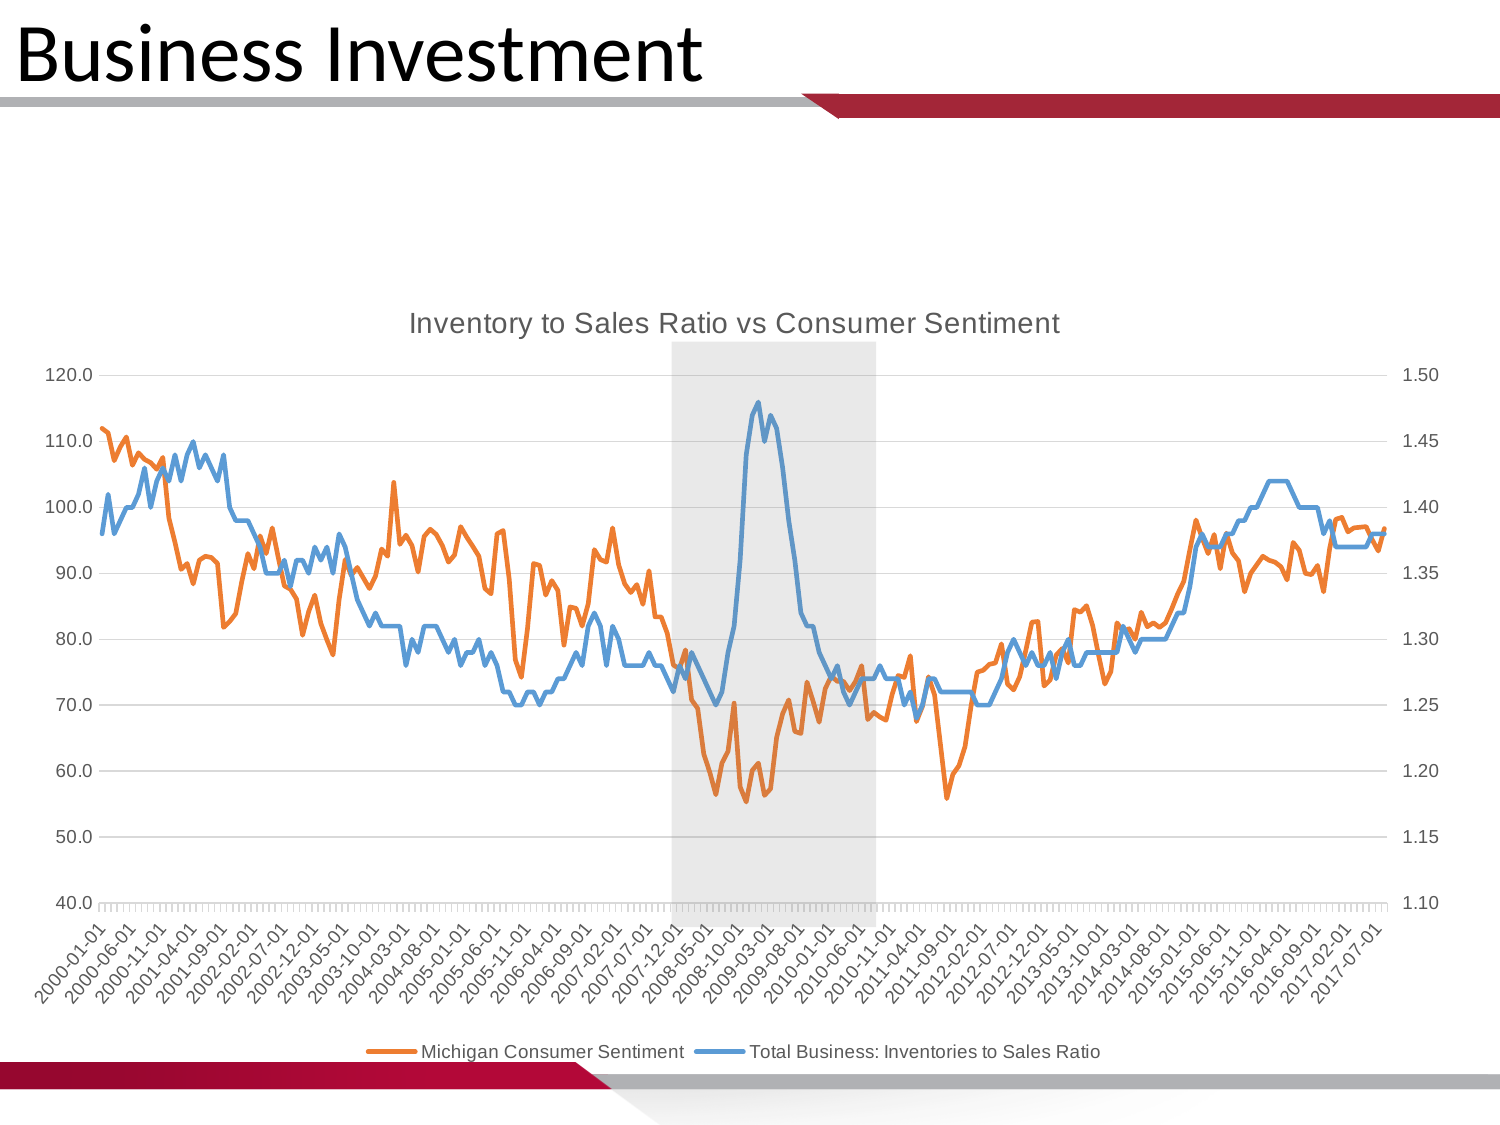

Business Investment

### Chart: Inventory to Sales Ratio vs Consumer Sentiment

| Category | Michigan Consumer Sentiment | Total Business: Inventories to Sales Ratio |
|---|---|---|
| 36526 | 112.0 | 1.38 |
| 36557 | 111.3 | 1.41 |
| 36586 | 107.1 | 1.38 |
| 36617 | 109.2 | 1.39 |
| 36647 | 110.7 | 1.4 |
| 36678 | 106.4 | 1.4 |
| 36708 | 108.3 | 1.41 |
| 36739 | 107.3 | 1.43 |
| 36770 | 106.8 | 1.4 |
| 36800 | 105.8 | 1.42 |
| 36831 | 107.6 | 1.43 |
| 36861 | 98.4 | 1.42 |
| 36892 | 94.7 | 1.44 |
| 36923 | 90.6 | 1.42 |
| 36951 | 91.5 | 1.44 |
| 36982 | 88.4 | 1.45 |
| 37012 | 92.0 | 1.43 |
| 37043 | 92.6 | 1.44 |
| 37073 | 92.4 | 1.43 |
| 37104 | 91.5 | 1.42 |
| 37135 | 81.8 | 1.44 |
| 37165 | 82.7 | 1.4 |
| 37196 | 83.9 | 1.39 |
| 37226 | 88.8 | 1.39 |
| 37257 | 93.0 | 1.39 |
| 37288 | 90.7 | 1.38 |
| 37316 | 95.7 | 1.37 |
| 37347 | 93.0 | 1.35 |
| 37377 | 96.9 | 1.35 |
| 37408 | 92.4 | 1.35 |
| 37438 | 88.1 | 1.36 |
| 37469 | 87.6 | 1.34 |
| 37500 | 86.1 | 1.36 |
| 37530 | 80.6 | 1.36 |
| 37561 | 84.2 | 1.35 |
| 37591 | 86.7 | 1.37 |
| 37622 | 82.4 | 1.36 |
| 37653 | 79.9 | 1.37 |
| 37681 | 77.6 | 1.35 |
| 37712 | 86.0 | 1.38 |
| 37742 | 92.1 | 1.37 |
| 37773 | 89.7 | 1.35 |
| 37803 | 90.9 | 1.33 |
| 37834 | 89.3 | 1.32 |
| 37865 | 87.7 | 1.31 |
| 37895 | 89.6 | 1.32 |
| 37926 | 93.7 | 1.31 |
| 37956 | 92.6 | 1.31 |
| 37987 | 103.8 | 1.31 |
| 38018 | 94.4 | 1.31 |
| 38047 | 95.8 | 1.28 |
| 38078 | 94.2 | 1.3 |
| 38108 | 90.2 | 1.29 |
| 38139 | 95.6 | 1.31 |
| 38169 | 96.7 | 1.31 |
| 38200 | 95.9 | 1.31 |
| 38231 | 94.2 | 1.3 |
| 38261 | 91.7 | 1.29 |
| 38292 | 92.8 | 1.3 |
| 38322 | 97.1 | 1.28 |
| 38353 | 95.5 | 1.29 |
| 38384 | 94.1 | 1.29 |
| 38412 | 92.6 | 1.3 |
| 38443 | 87.7 | 1.28 |
| 38473 | 86.9 | 1.29 |
| 38504 | 96.0 | 1.28 |
| 38534 | 96.5 | 1.26 |
| 38565 | 89.1 | 1.26 |
| 38596 | 76.9 | 1.25 |
| 38626 | 74.2 | 1.25 |
| 38657 | 81.6 | 1.26 |
| 38687 | 91.5 | 1.26 |
| 38718 | 91.2 | 1.25 |
| 38749 | 86.7 | 1.26 |
| 38777 | 88.9 | 1.26 |
| 38808 | 87.4 | 1.27 |
| 38838 | 79.1 | 1.27 |
| 38869 | 84.9 | 1.28 |
| 38899 | 84.7 | 1.29 |
| 38930 | 82.0 | 1.28 |
| 38961 | 85.4 | 1.31 |
| 38991 | 93.6 | 1.32 |
| 39022 | 92.1 | 1.31 |
| 39052 | 91.7 | 1.28 |
| 39083 | 96.9 | 1.31 |
| 39114 | 91.3 | 1.3 |
| 39142 | 88.4 | 1.28 |
| 39173 | 87.1 | 1.28 |
| 39203 | 88.3 | 1.28 |
| 39234 | 85.3 | 1.28 |
| 39264 | 90.4 | 1.29 |
| 39295 | 83.4 | 1.28 |
| 39326 | 83.4 | 1.28 |
| 39356 | 80.9 | 1.27 |
| 39387 | 76.1 | 1.26 |
| 39417 | 75.5 | 1.28 |
| 39448 | 78.4 | 1.27 |
| 39479 | 70.8 | 1.29 |
| 39508 | 69.5 | 1.28 |
| 39539 | 62.6 | 1.27 |
| 39569 | 59.8 | 1.26 |
| 39600 | 56.4 | 1.25 |
| 39630 | 61.2 | 1.26 |
| 39661 | 63.0 | 1.29 |
| 39692 | 70.3 | 1.31 |
| 39722 | 57.6 | 1.36 |
| 39753 | 55.3 | 1.44 |
| 39783 | 60.1 | 1.47 |
| 39814 | 61.2 | 1.48 |
| 39845 | 56.3 | 1.45 |
| 39873 | 57.3 | 1.47 |
| 39904 | 65.1 | 1.46 |
| 39934 | 68.7 | 1.43 |
| 39965 | 70.8 | 1.39 |
| 39995 | 66.0 | 1.36 |
| 40026 | 65.7 | 1.32 |
| 40057 | 73.5 | 1.31 |
| 40087 | 70.6 | 1.31 |
| 40118 | 67.4 | 1.29 |
| 40148 | 72.5 | 1.28 |
| 40179 | 74.4 | 1.27 |
| 40210 | 73.6 | 1.28 |
| 40238 | 73.6 | 1.26 |
| 40269 | 72.2 | 1.25 |
| 40299 | 73.6 | 1.26 |
| 40330 | 76.0 | 1.27 |
| 40360 | 67.8 | 1.27 |
| 40391 | 68.9 | 1.27 |
| 40422 | 68.2 | 1.28 |
| 40452 | 67.7 | 1.27 |
| 40483 | 71.6 | 1.27 |
| 40513 | 74.5 | 1.27 |
| 40544 | 74.2 | 1.25 |
| 40575 | 77.5 | 1.26 |
| 40603 | 67.5 | 1.24 |
| 40634 | 69.8 | 1.25 |
| 40664 | 74.3 | 1.27 |
| 40695 | 71.5 | 1.27 |
| 40725 | 63.7 | 1.26 |
| 40756 | 55.8 | 1.26 |
| 40787 | 59.5 | 1.26 |
| 40817 | 60.8 | 1.26 |
| 40848 | 63.7 | 1.26 |
| 40878 | 69.9 | 1.26 |
| 40909 | 75.0 | 1.25 |
| 40940 | 75.3 | 1.25 |
| 40969 | 76.2 | 1.25 |
| 41000 | 76.4 | 1.26 |
| 41030 | 79.3 | 1.27 |
| 41061 | 73.2 | 1.29 |
| 41091 | 72.3 | 1.3 |
| 41122 | 74.3 | 1.29 |
| 41153 | 78.3 | 1.28 |
| 41183 | 82.6 | 1.29 |
| 41214 | 82.7 | 1.28 |
| 41244 | 72.9 | 1.28 |
| 41275 | 73.8 | 1.29 |
| 41306 | 77.6 | 1.27 |
| 41334 | 78.6 | 1.29 |
| 41365 | 76.4 | 1.3 |
| 41395 | 84.5 | 1.28 |
| 41426 | 84.1 | 1.28 |
| 41456 | 85.1 | 1.29 |
| 41487 | 82.1 | 1.29 |
| 41518 | 77.5 | 1.29 |
| 41548 | 73.2 | 1.29 |
| 41579 | 75.1 | 1.29 |
| 41609 | 82.5 | 1.29 |
| 41640 | 81.2 | 1.31 |
| 41671 | 81.6 | 1.3 |
| 41699 | 80.0 | 1.29 |
| 41730 | 84.1 | 1.3 |
| 41760 | 81.9 | 1.3 |
| 41791 | 82.5 | 1.3 |
| 41821 | 81.8 | 1.3 |
| 41852 | 82.5 | 1.3 |
| 41883 | 84.6 | 1.31 |
| 41913 | 86.9 | 1.32 |
| 41944 | 88.8 | 1.32 |
| 41974 | 93.6 | 1.34 |
| 42005 | 98.1 | 1.37 |
| 42036 | 95.4 | 1.38 |
| 42064 | 93.0 | 1.37 |
| 42095 | 95.9 | 1.37 |
| 42125 | 90.7 | 1.37 |
| 42156 | 96.1 | 1.38 |
| 42186 | 93.1 | 1.38 |
| 42217 | 91.9 | 1.39 |
| 42248 | 87.2 | 1.39 |
| 42278 | 90.0 | 1.4 |
| 42309 | 91.3 | 1.4 |
| 42339 | 92.6 | 1.41 |
| 42370 | 92.0 | 1.42 |
| 42401 | 91.7 | 1.42 |
| 42430 | 91.0 | 1.42 |
| 42461 | 89.0 | 1.42 |
| 42491 | 94.7 | 1.41 |
| 42522 | 93.5 | 1.4 |
| 42552 | 90.0 | 1.4 |
| 42583 | 89.8 | 1.4 |
| 42614 | 91.2 | 1.4 |
| 42644 | 87.2 | 1.38 |
| 42675 | 93.8 | 1.39 |
| 42705 | 98.2 | 1.37 |
| 42736 | 98.5 | 1.37 |
| 42767 | 96.3 | 1.37 |
| 42795 | 96.9 | 1.37 |
| 42826 | 97.0 | 1.37 |
| 42856 | 97.1 | 1.37 |
| 42887 | 95.1 | 1.38 |
| 42917 | 93.4 | 1.38 |
| 42948 | 96.8 | 1.38 |